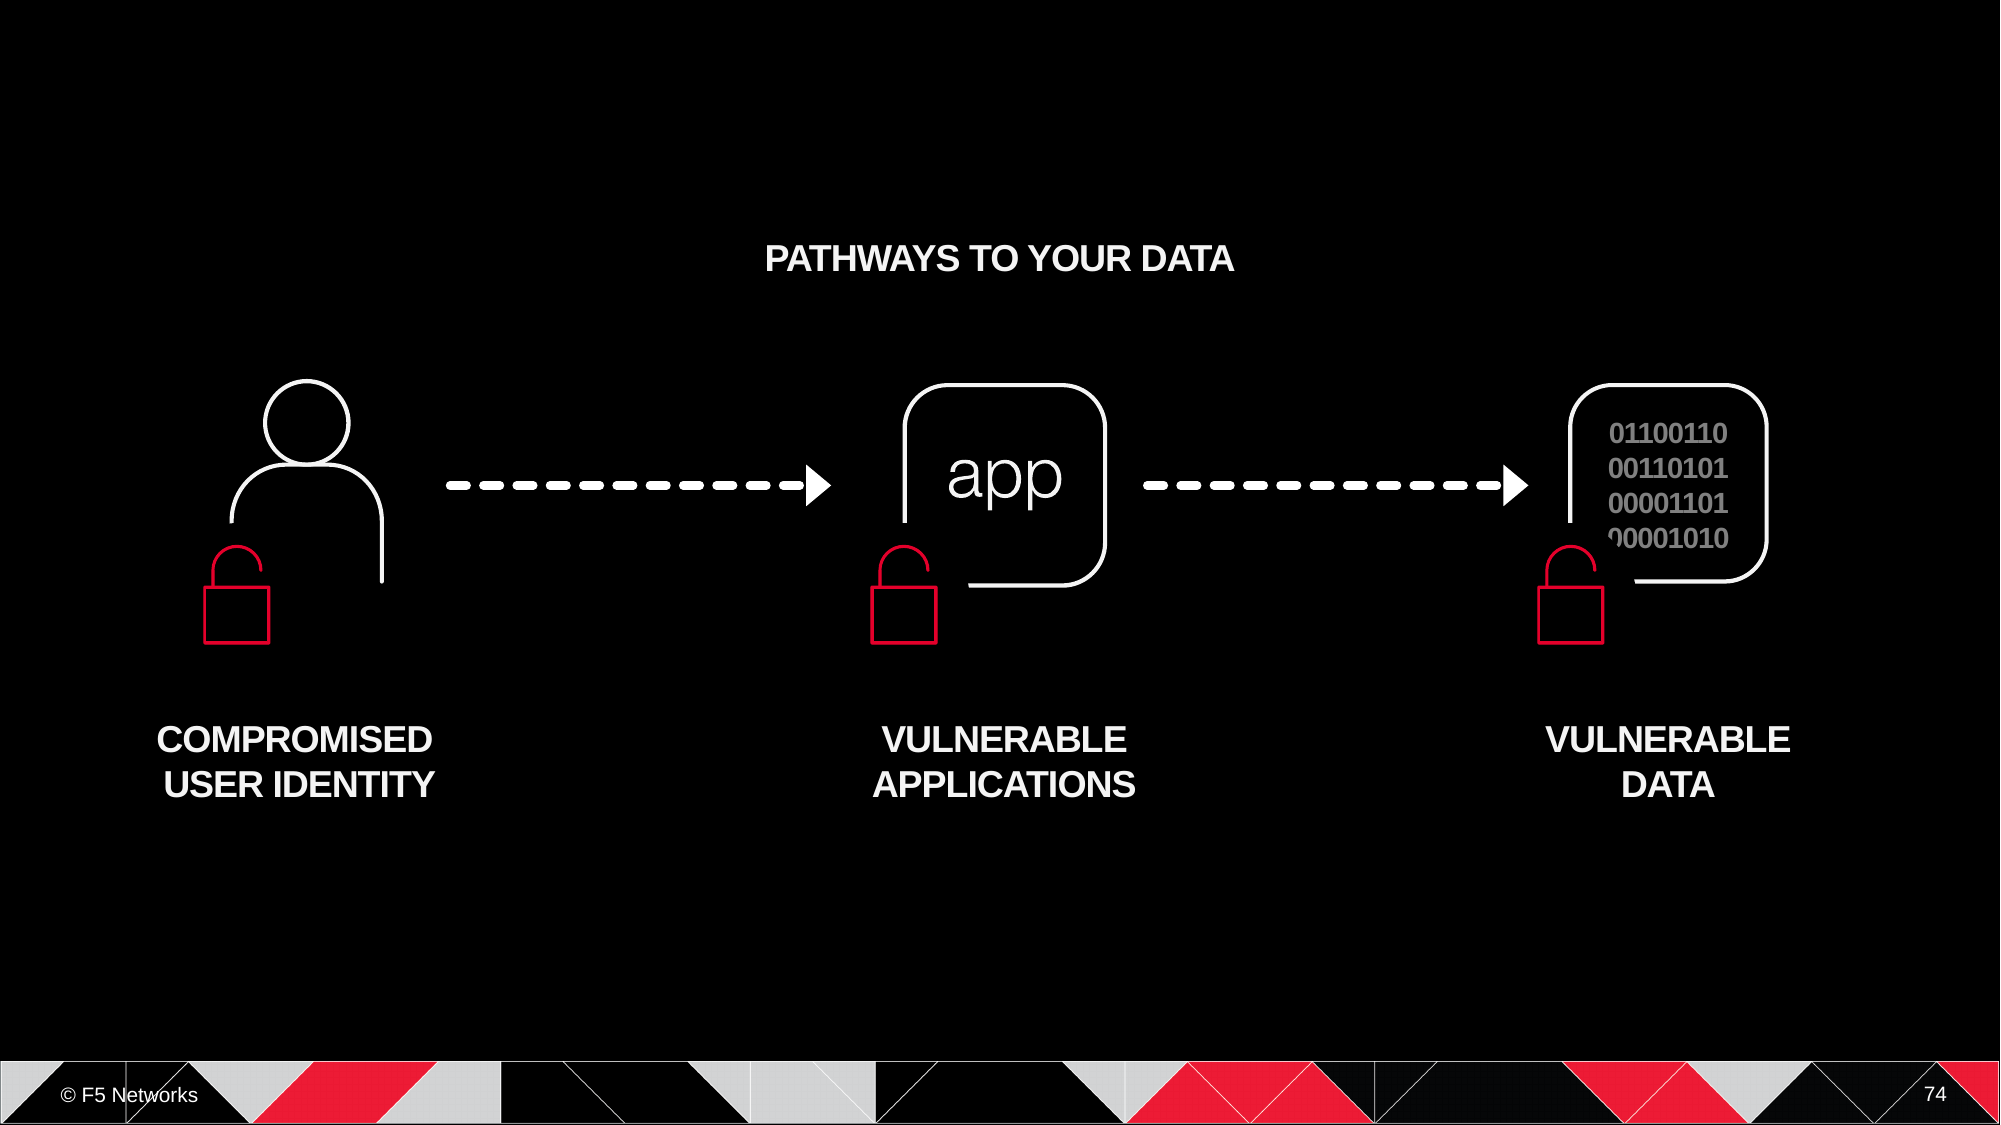

PATHWAYS TO YOUR DATA

01100110
00110101
00001101
00001010

COMPROMISED
USER IDENTITY
VULNERABLE
APPLICATIONS
VULNERABLE
DATA
74
© F5 Networks